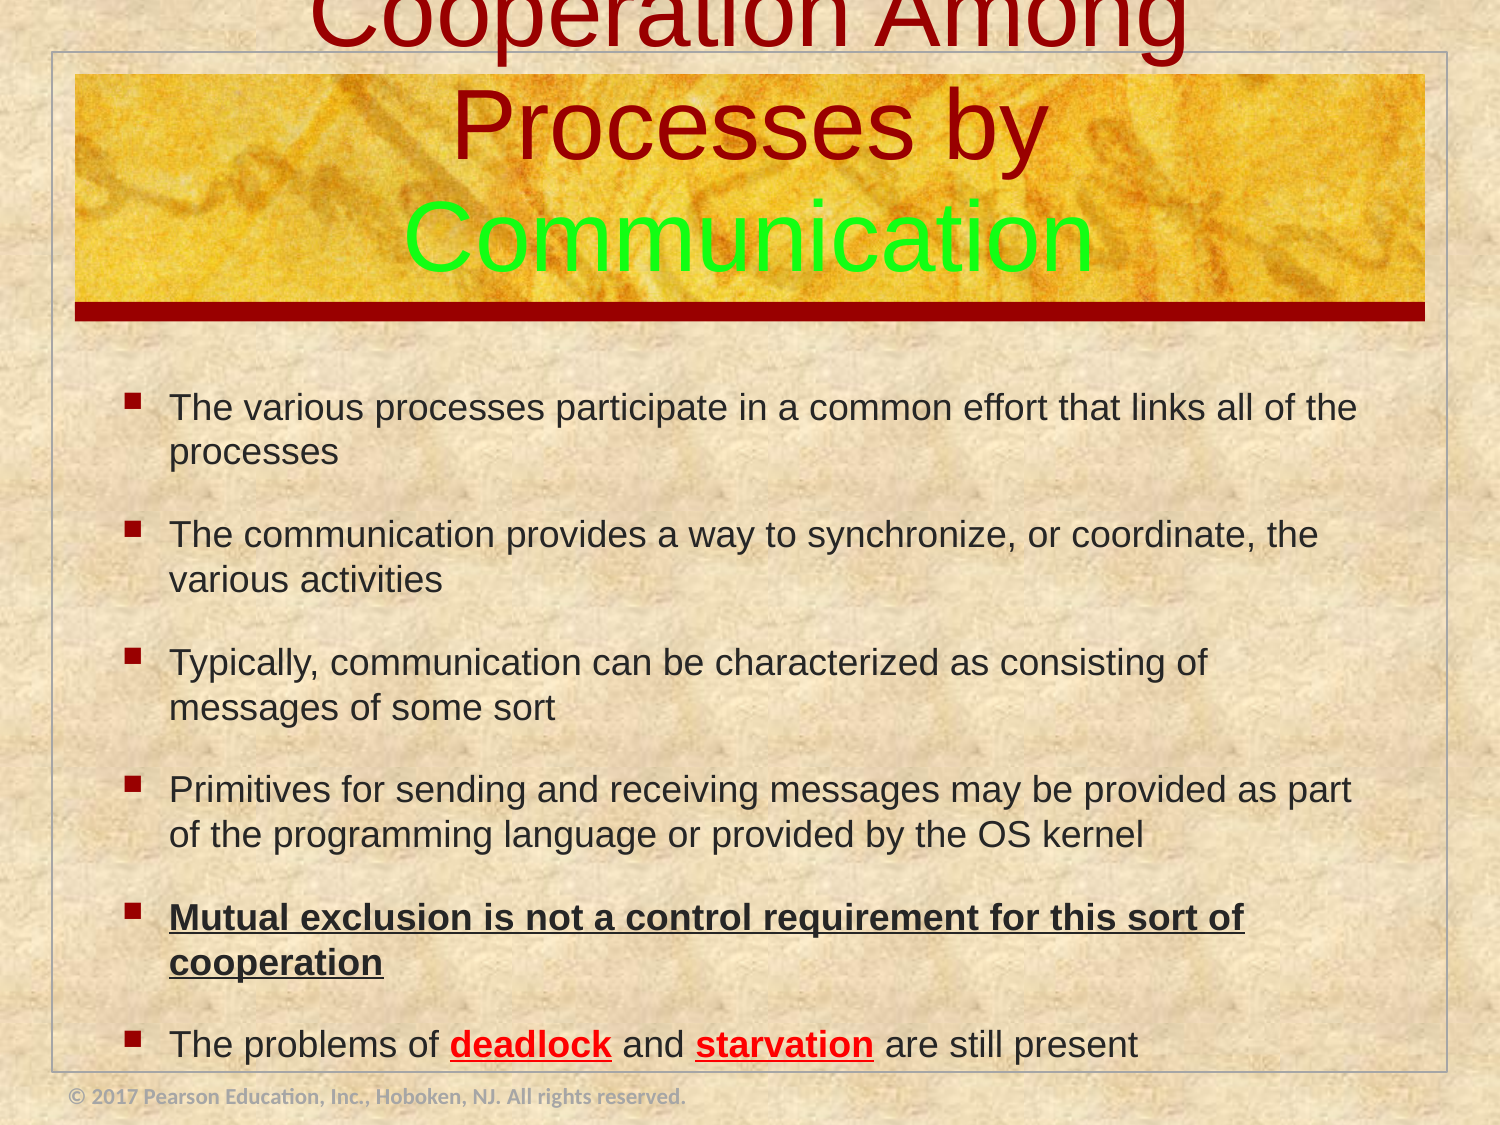

# Cooperation Among Processes by Communication
The various processes participate in a common effort that links all of the processes
The communication provides a way to synchronize, or coordinate, the various activities
Typically, communication can be characterized as consisting of messages of some sort
Primitives for sending and receiving messages may be provided as part of the programming language or provided by the OS kernel
Mutual exclusion is not a control requirement for this sort of cooperation
The problems of deadlock and starvation are still present

© 2017 Pearson Education, Inc., Hoboken, NJ. All rights reserved.